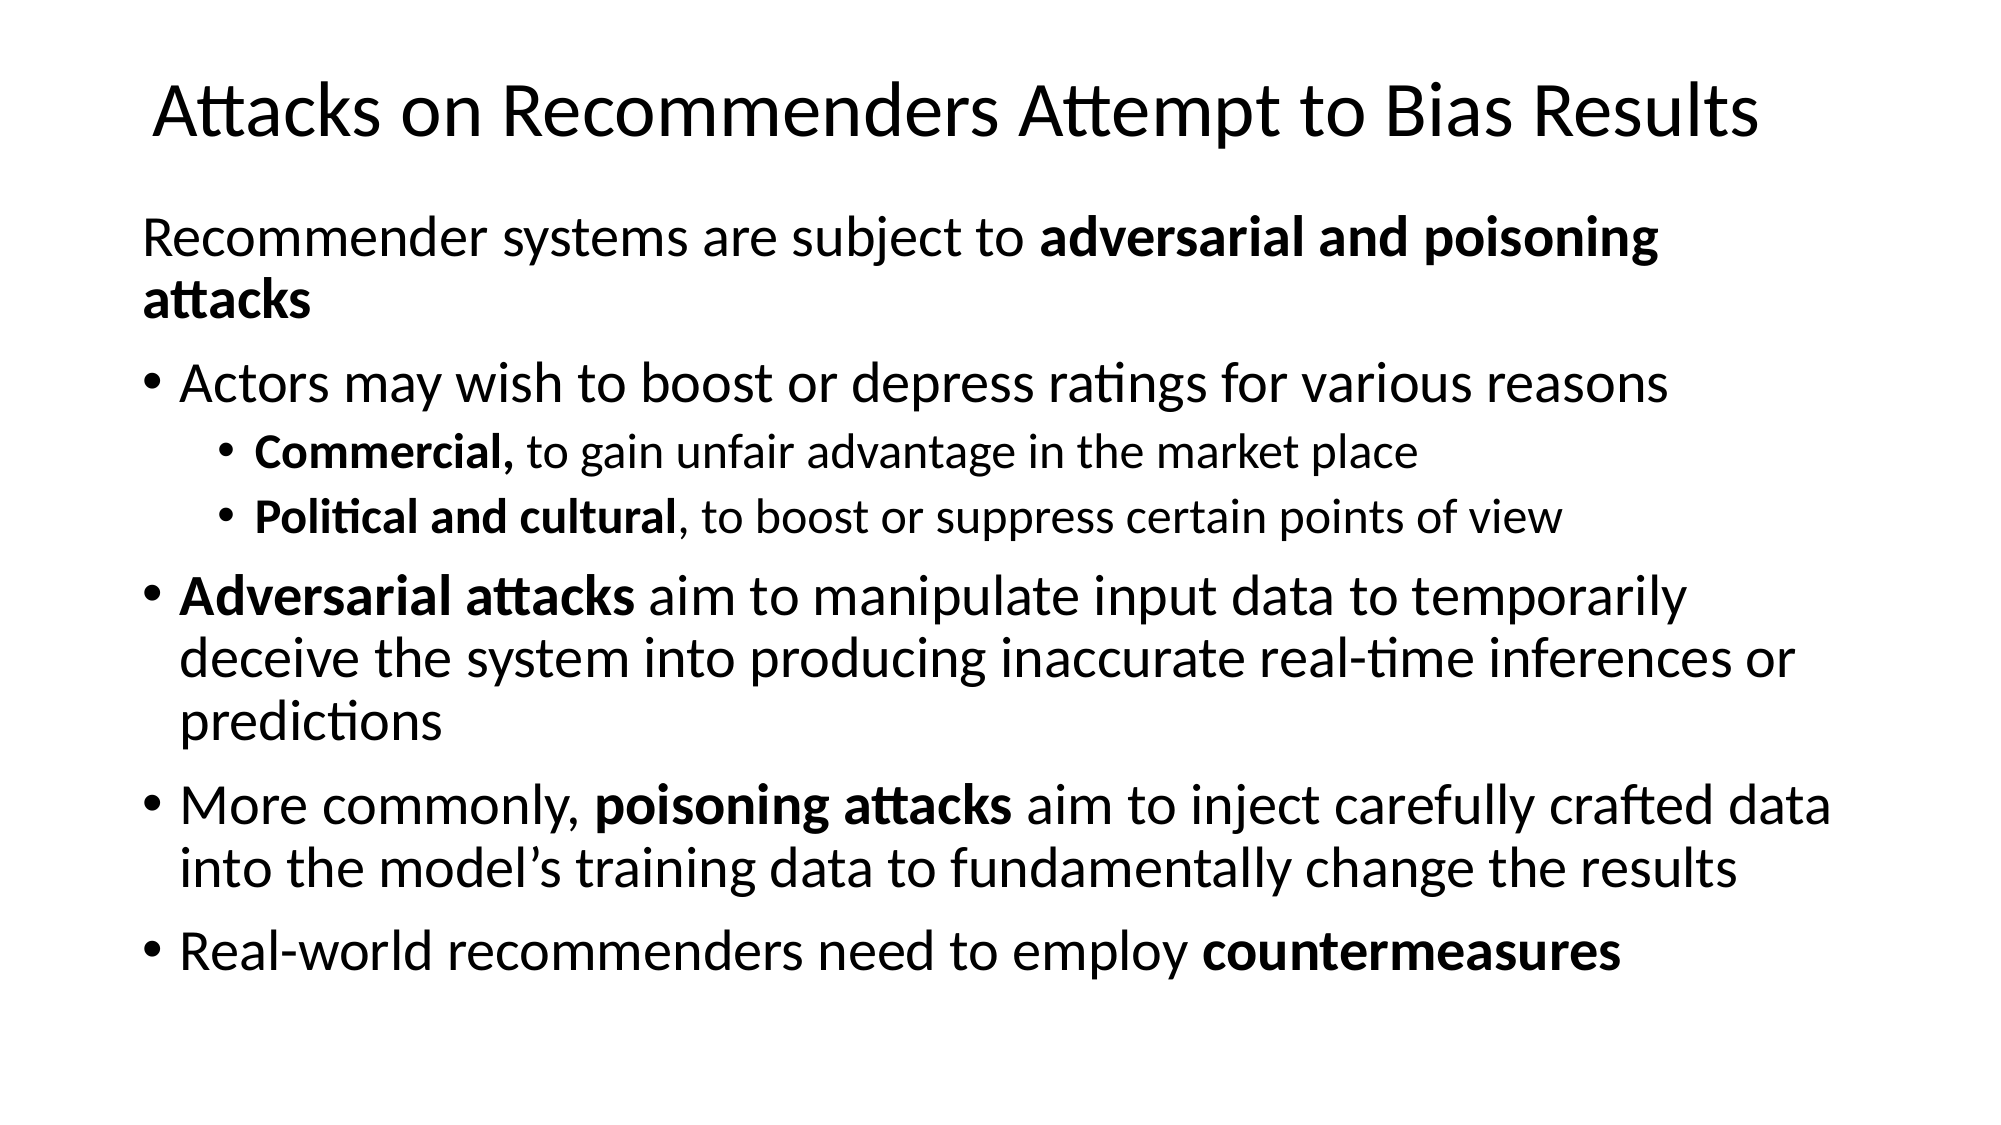

# Attacks on Recommenders Attempt to Bias Results
Recommender systems are subject to adversarial and poisoning attacks
Actors may wish to boost or depress ratings for various reasons
Commercial, to gain unfair advantage in the market place
Political and cultural, to boost or suppress certain points of view
Adversarial attacks aim to manipulate input data to temporarily deceive the system into producing inaccurate real-time inferences or predictions
More commonly, poisoning attacks aim to inject carefully crafted data into the model’s training data to fundamentally change the results
Real-world recommenders need to employ countermeasures